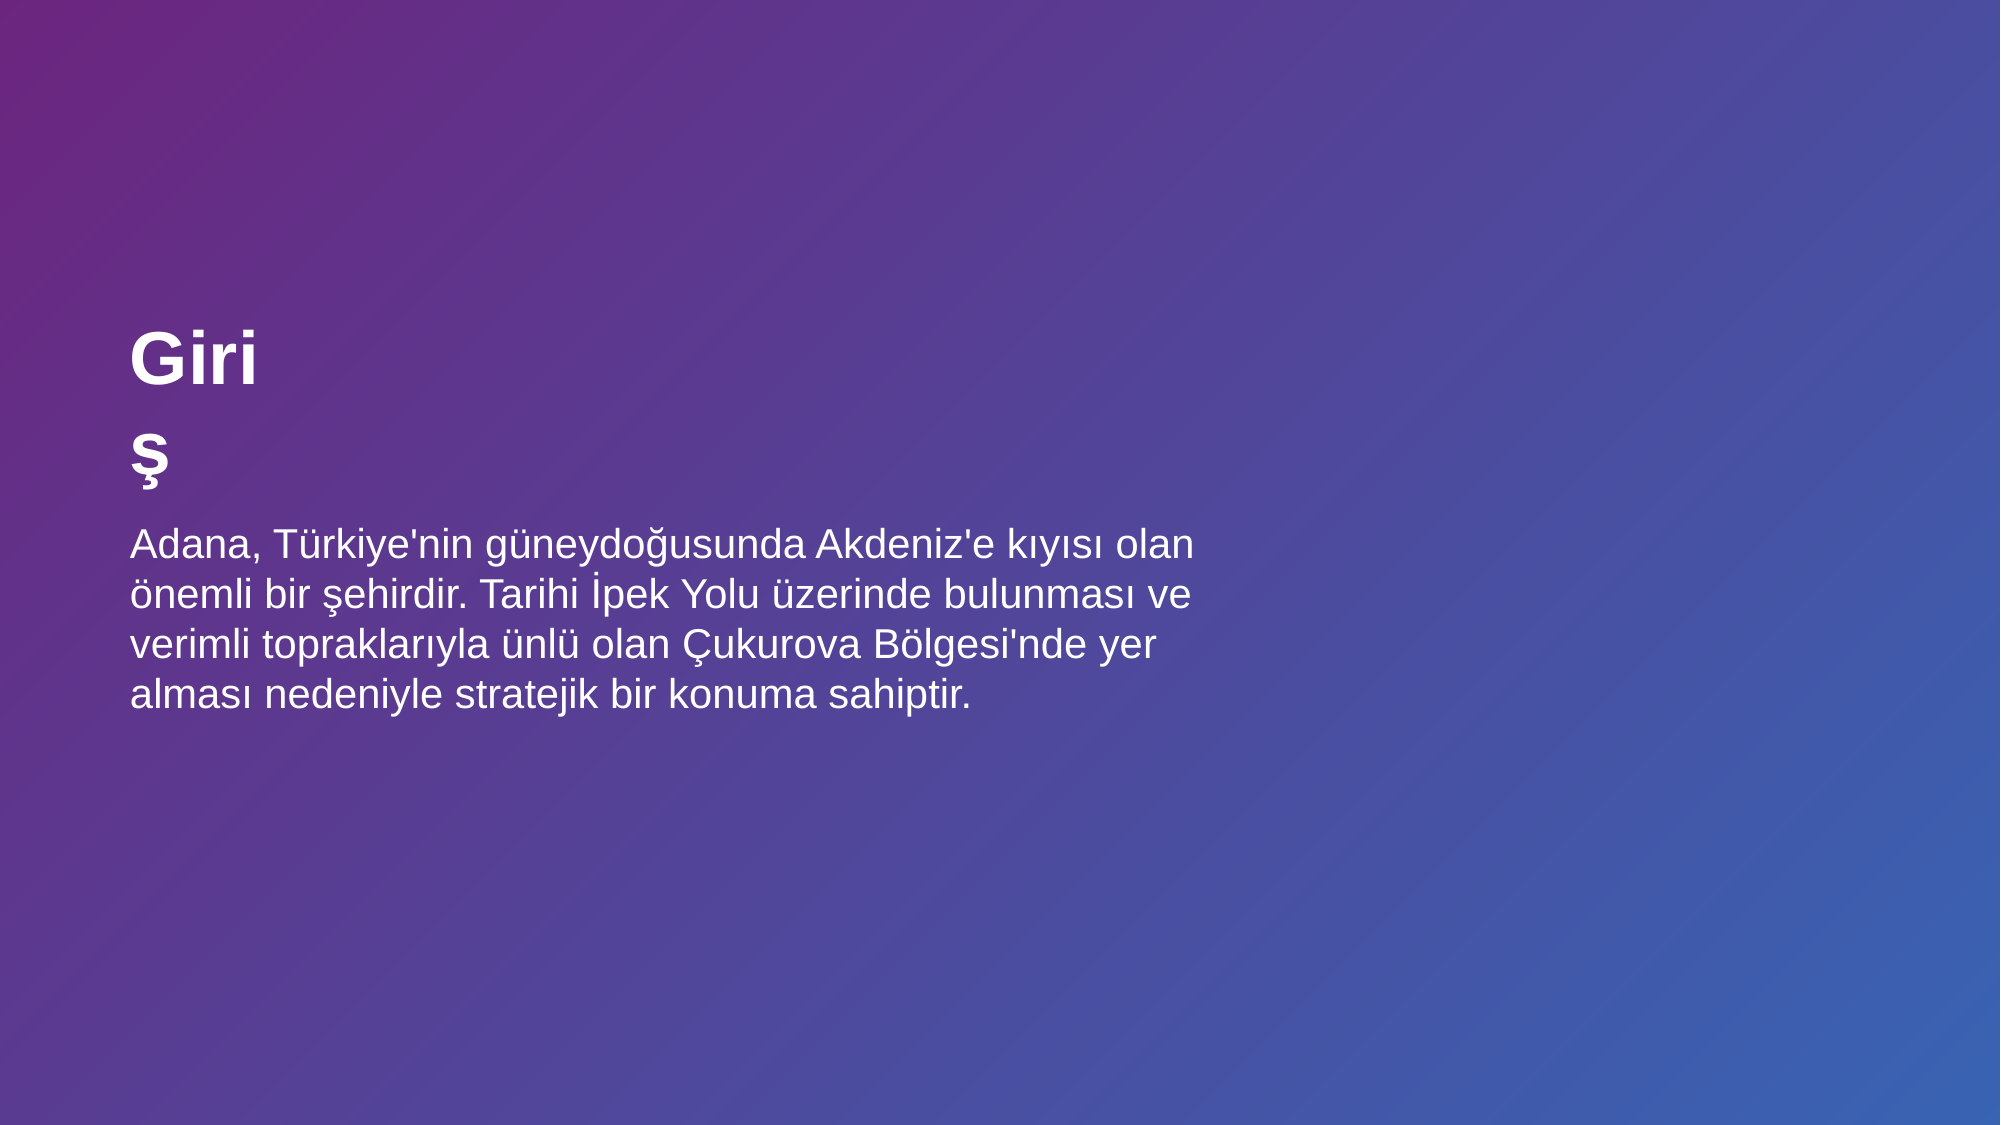

Giriş
Adana, Türkiye'nin güneydoğusunda Akdeniz'e kıyısı olan önemli bir şehirdir. Tarihi İpek Yolu üzerinde bulunması ve verimli topraklarıyla ünlü olan Çukurova Bölgesi'nde yer alması nedeniyle stratejik bir konuma sahiptir.